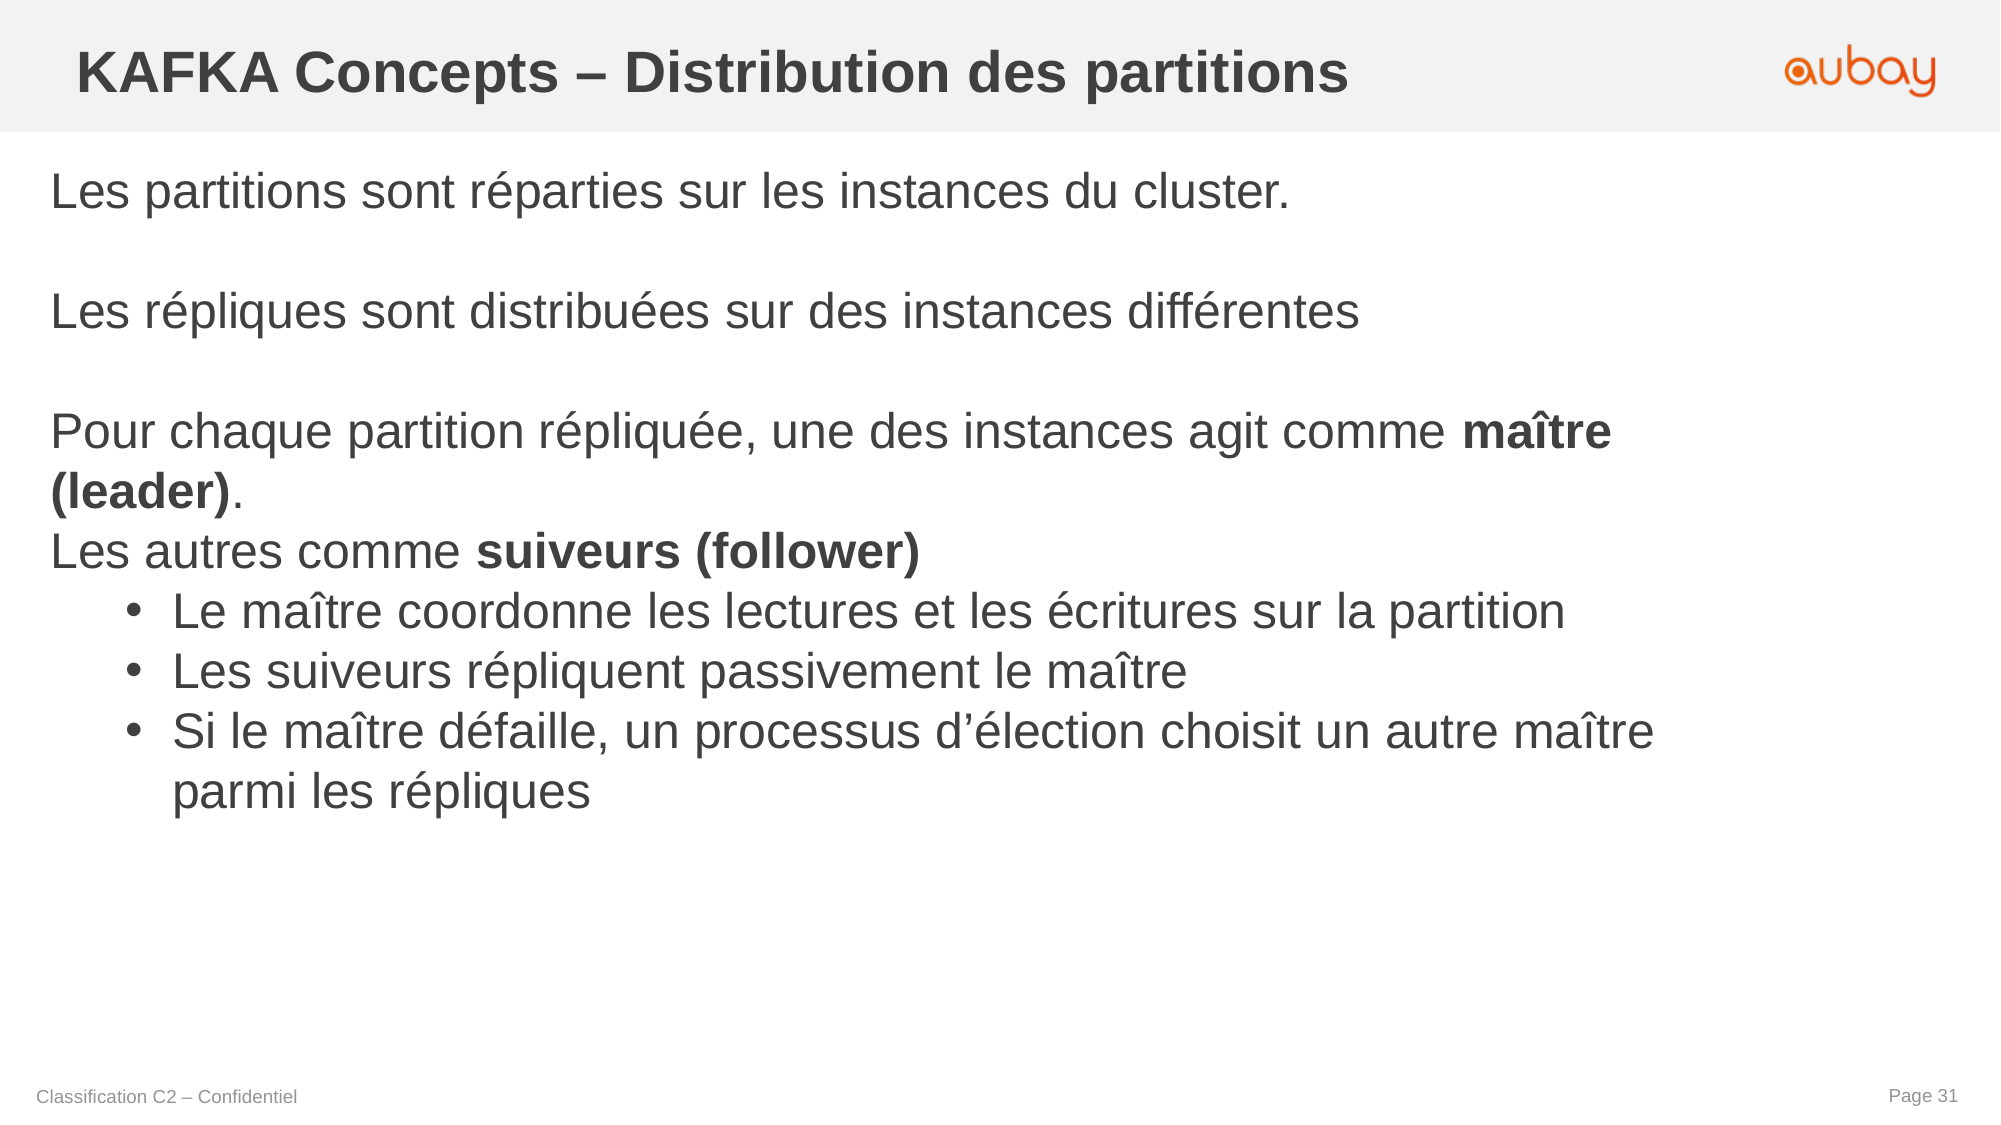

KAFKA Concepts – Distribution des partitions
Les partitions sont réparties sur les instances du cluster.

Les répliques sont distribuées sur des instances différentes

Pour chaque partition répliquée, une des instances agit comme maître (leader).
Les autres comme suiveurs (follower)
Le maître coordonne les lectures et les écritures sur la partition
Les suiveurs répliquent passivement le maître
Si le maître défaille, un processus d’élection choisit un autre maître parmi les répliques